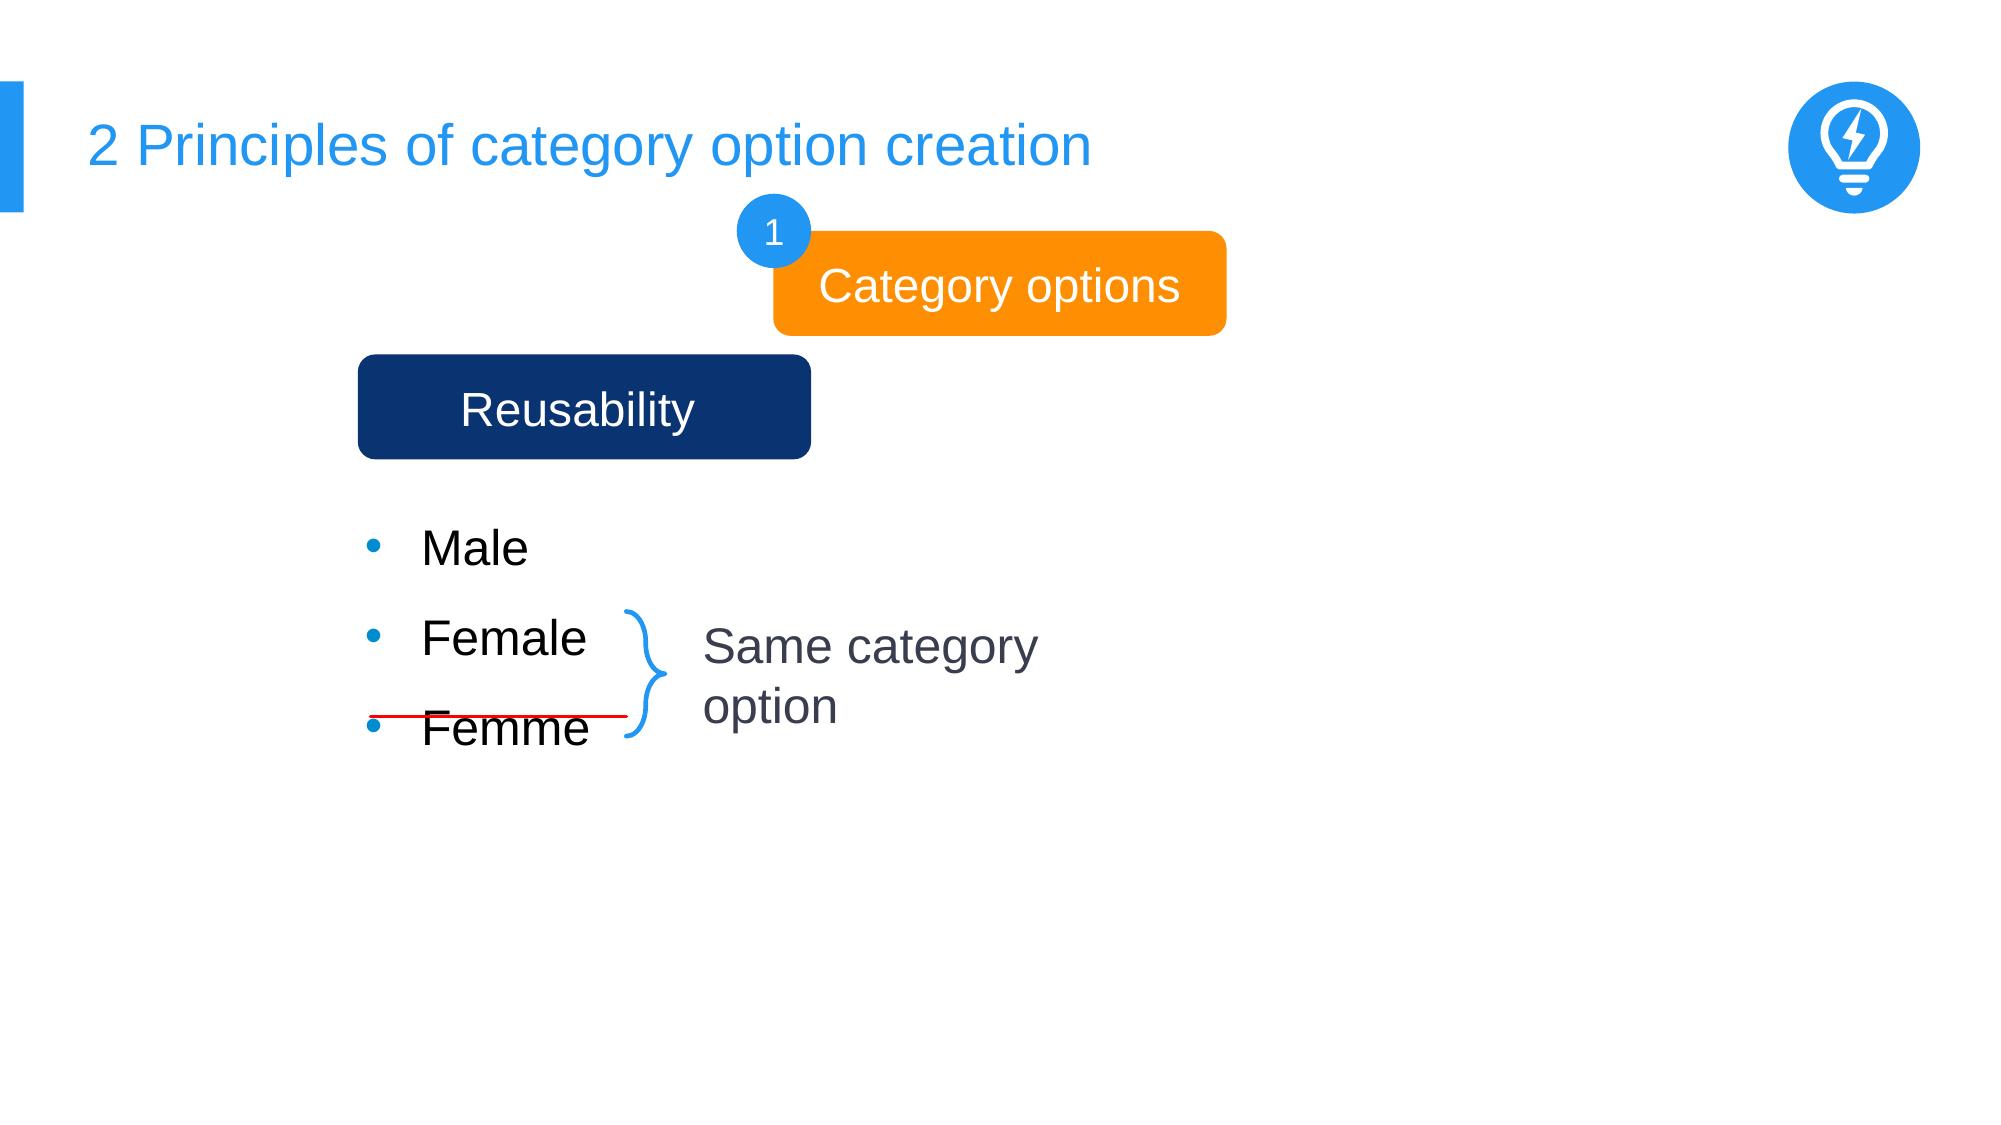

# 2 Principles of category option creation
1
Category options
Reusability
2
Categories
Male
Female
Femme
3
Category combination
Same category option

4
Category option combinations